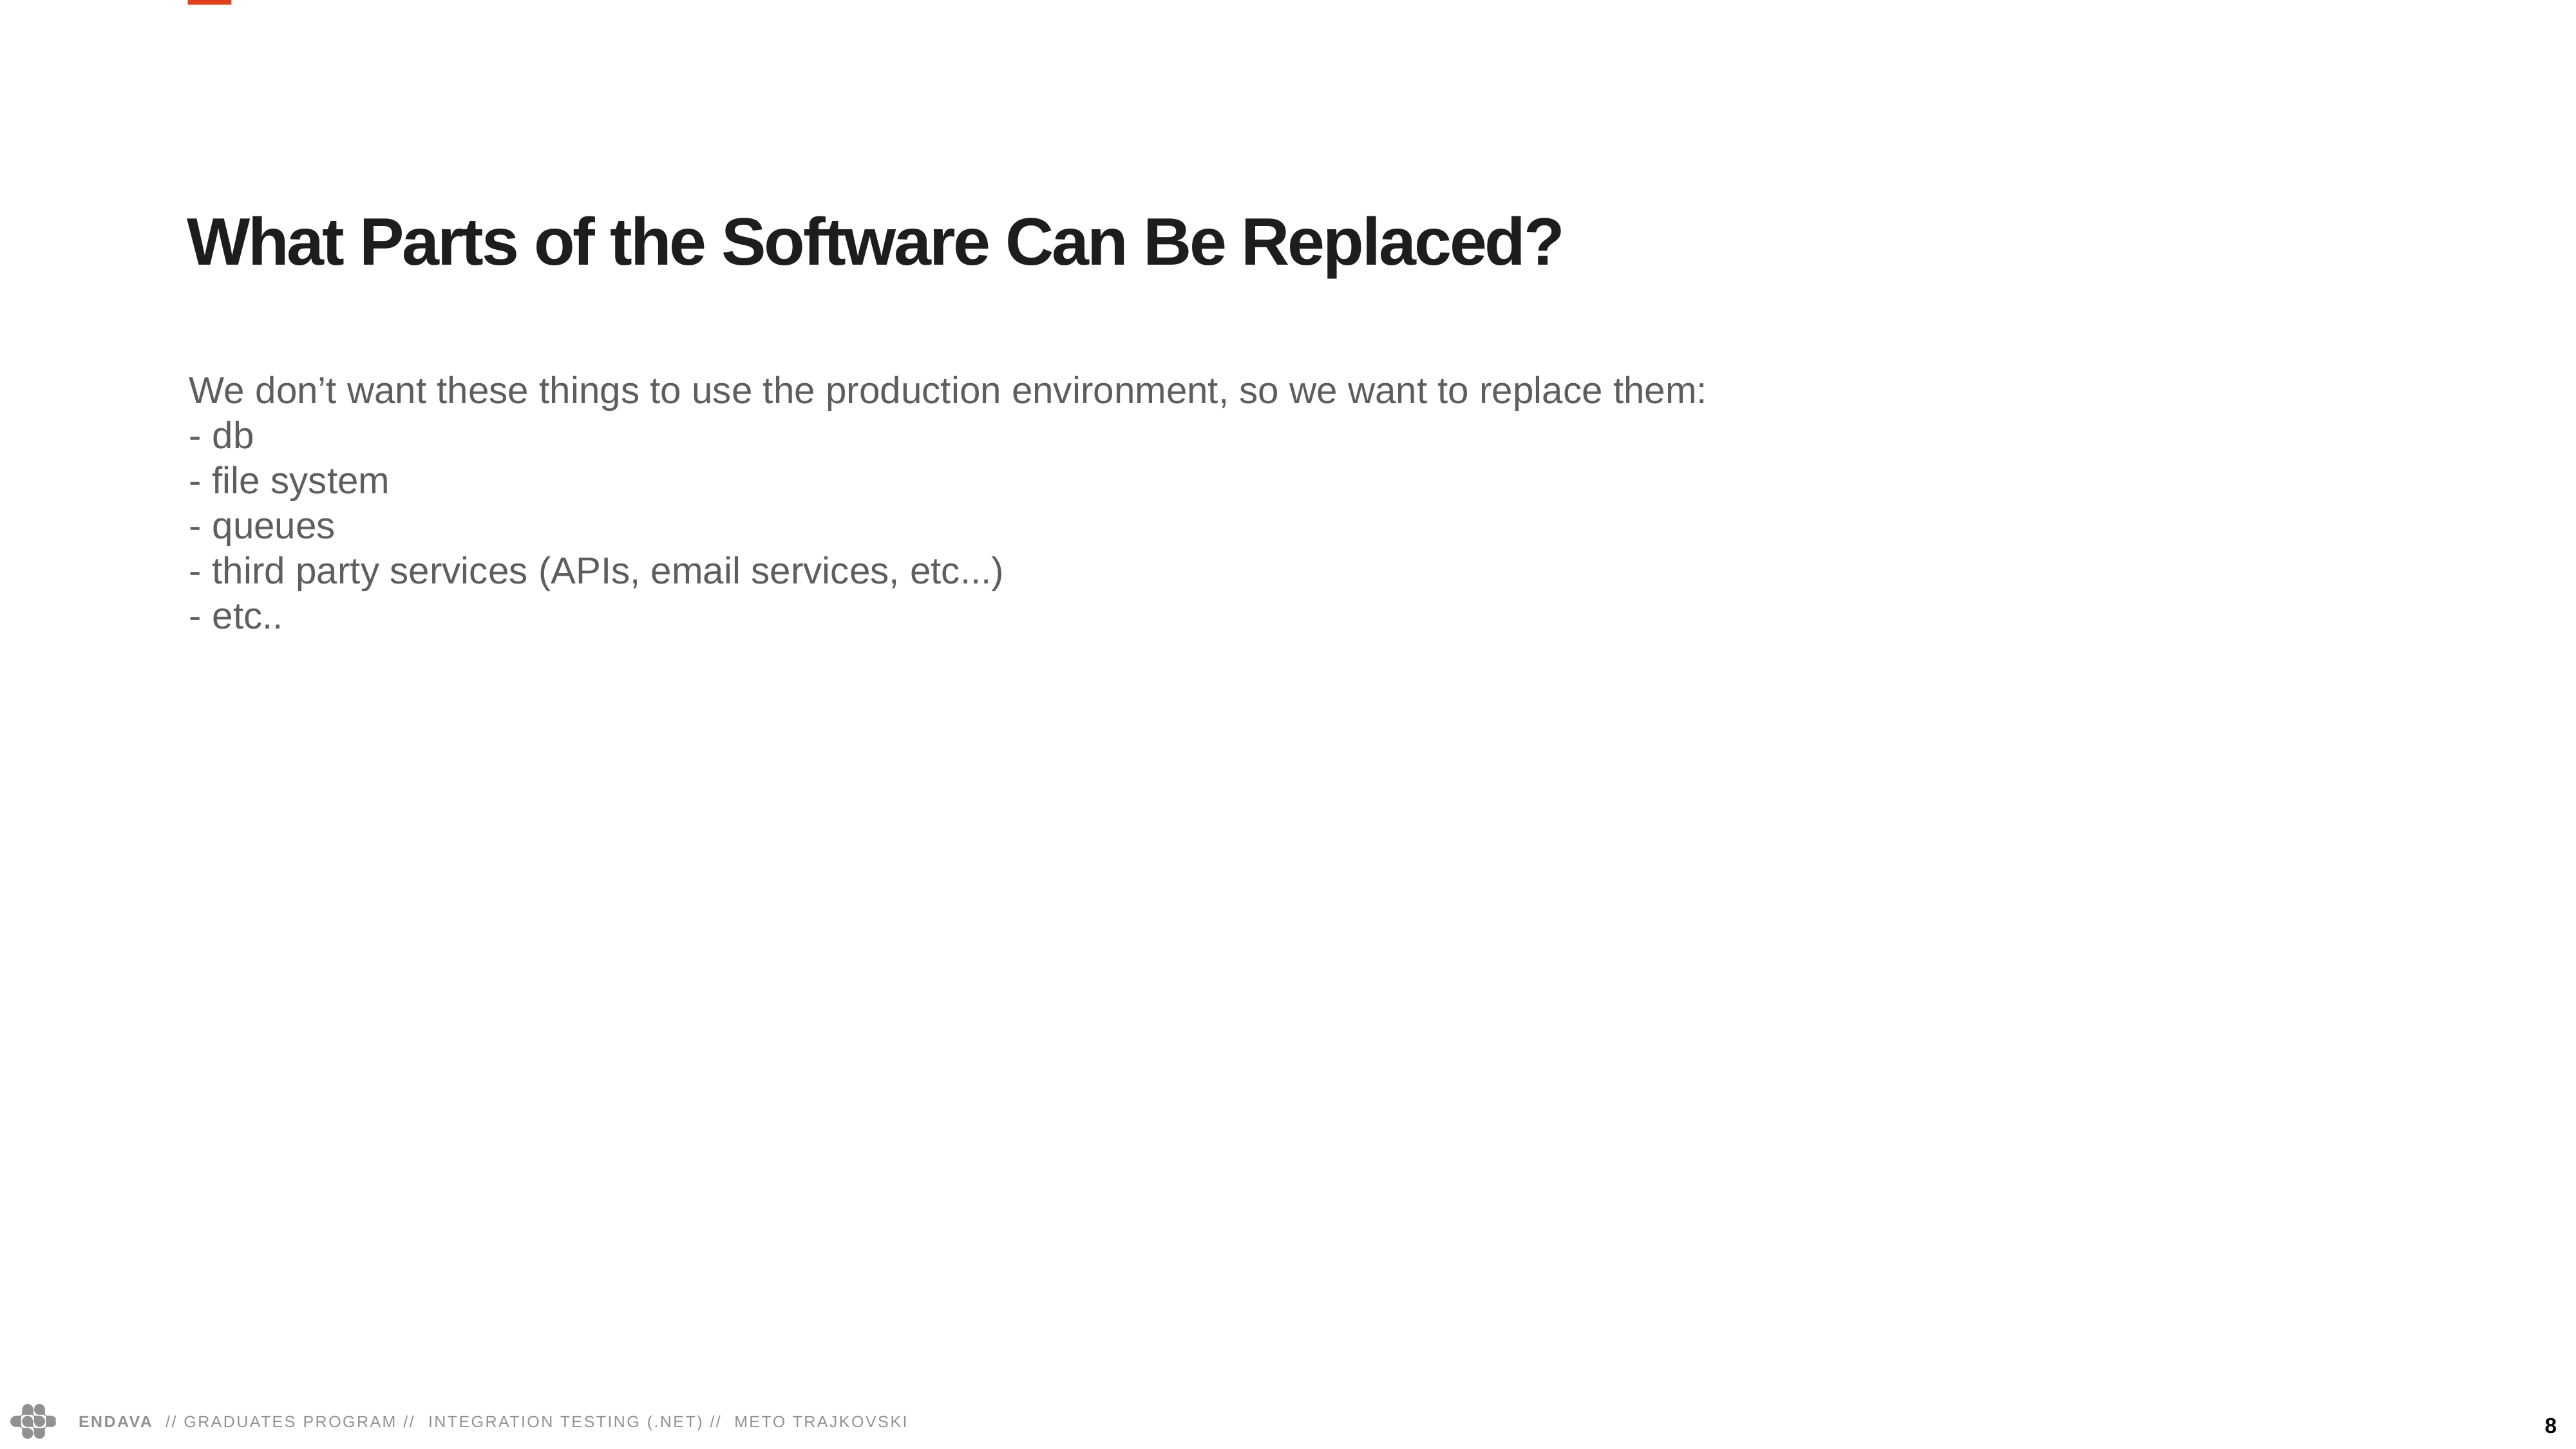

What Parts of the Software Can Be Replaced?
We don’t want these things to use the production environment, so we want to replace them:
- db
- file system
- queues
- third party services (APIs, email services, etc...)
- etc..
8